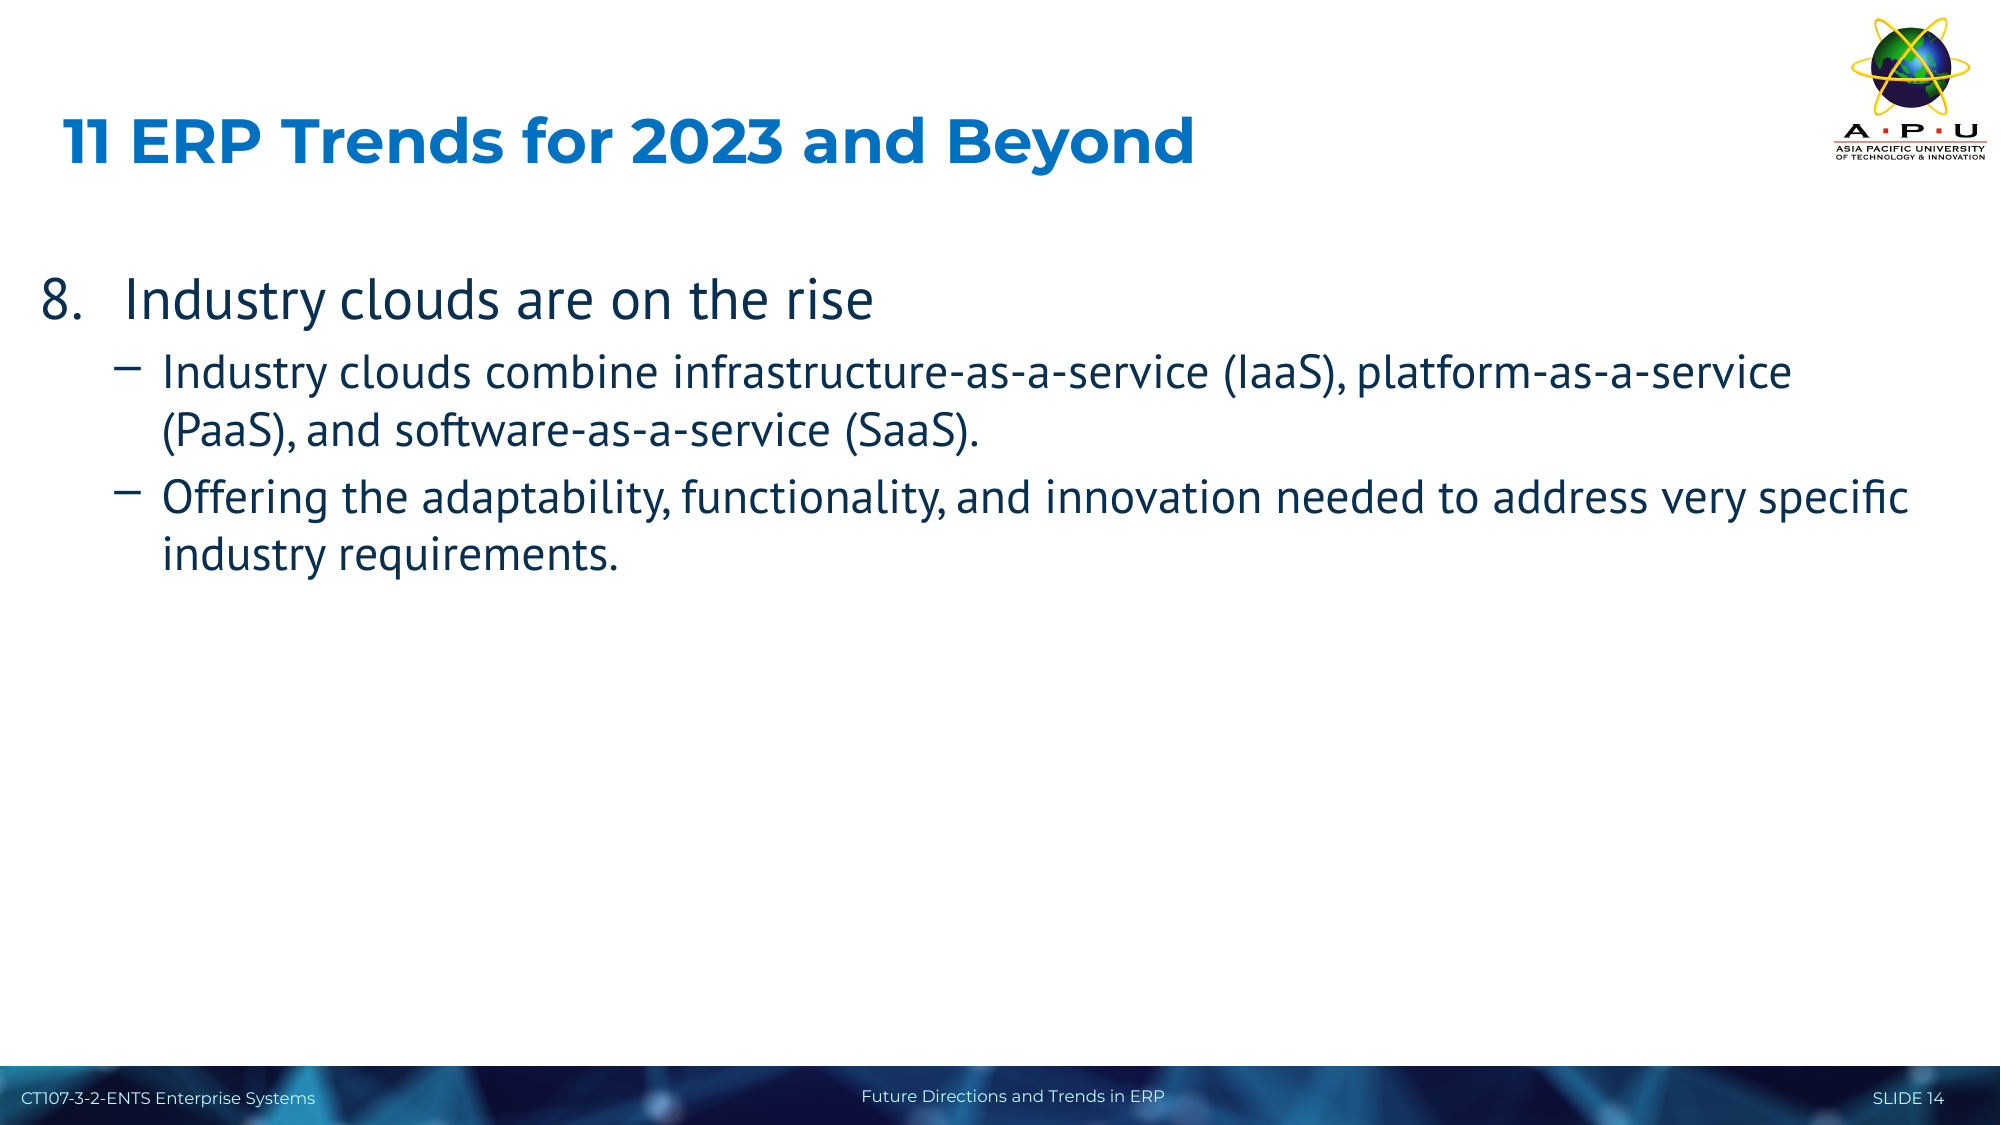

# 11 ERP Trends for 2023 and Beyond
Industry clouds are on the rise
Industry clouds combine infrastructure-as-a-service (IaaS), platform-as-a-service (PaaS), and software-as-a-service (SaaS).
Offering the adaptability, functionality, and innovation needed to address very specific industry requirements.